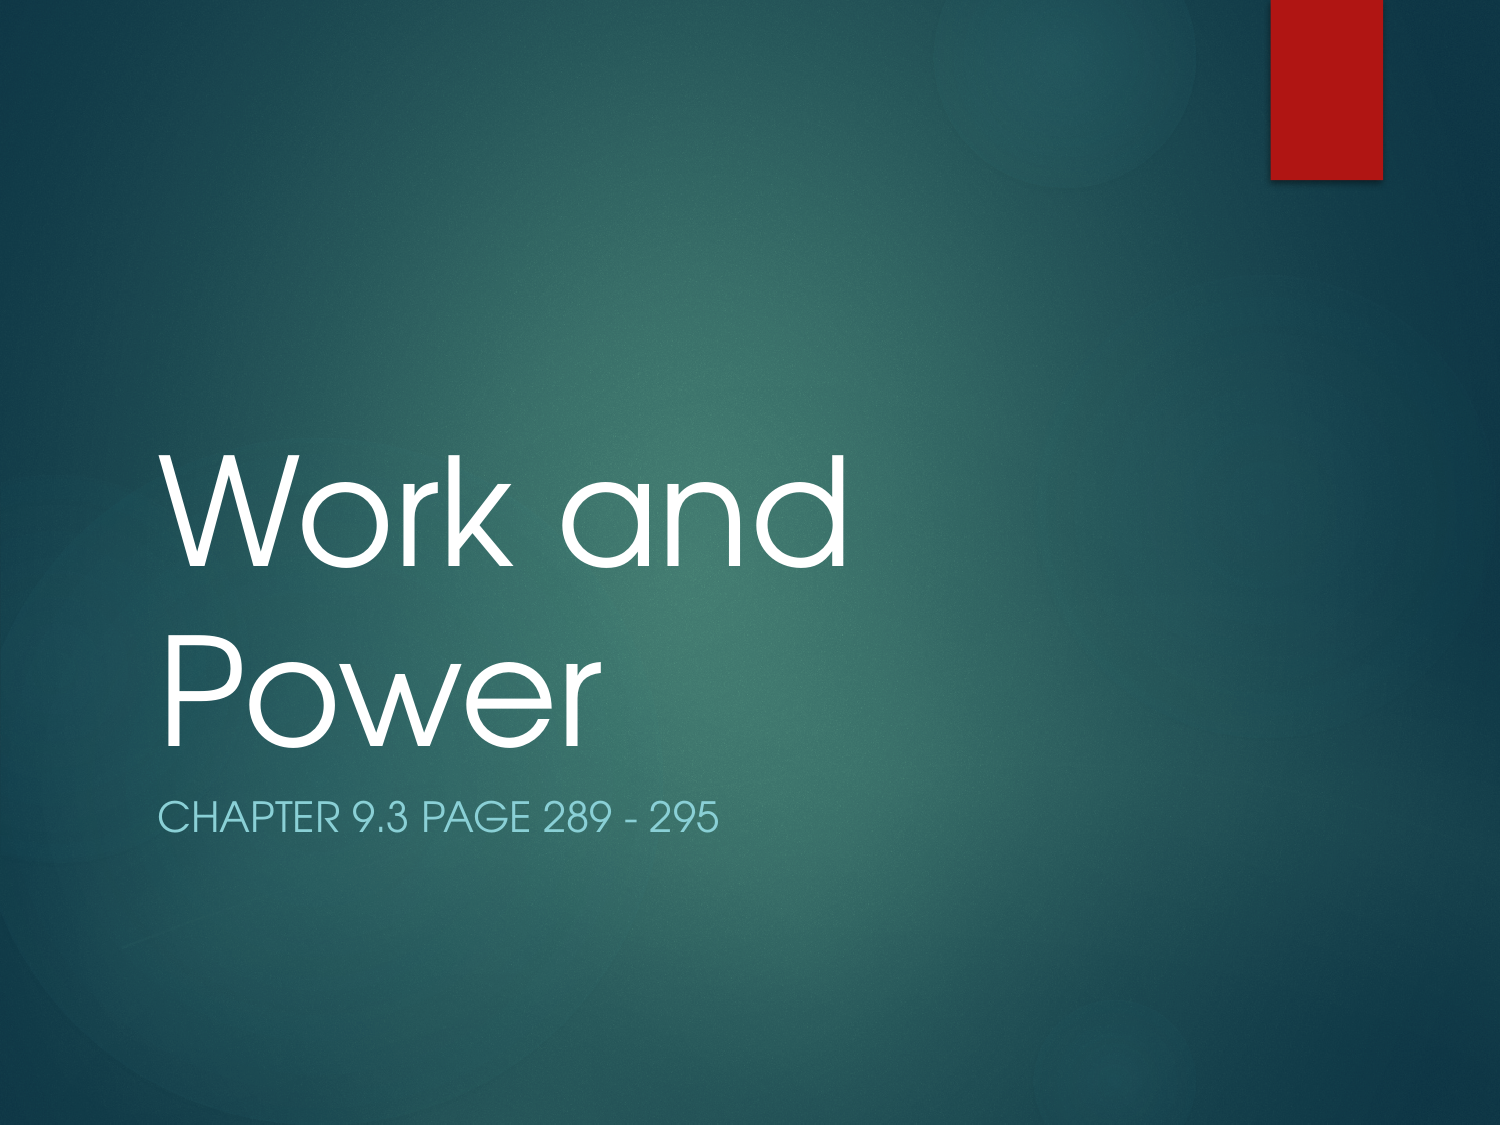

# Work and Power
Chapter 9.3 page 289 - 295